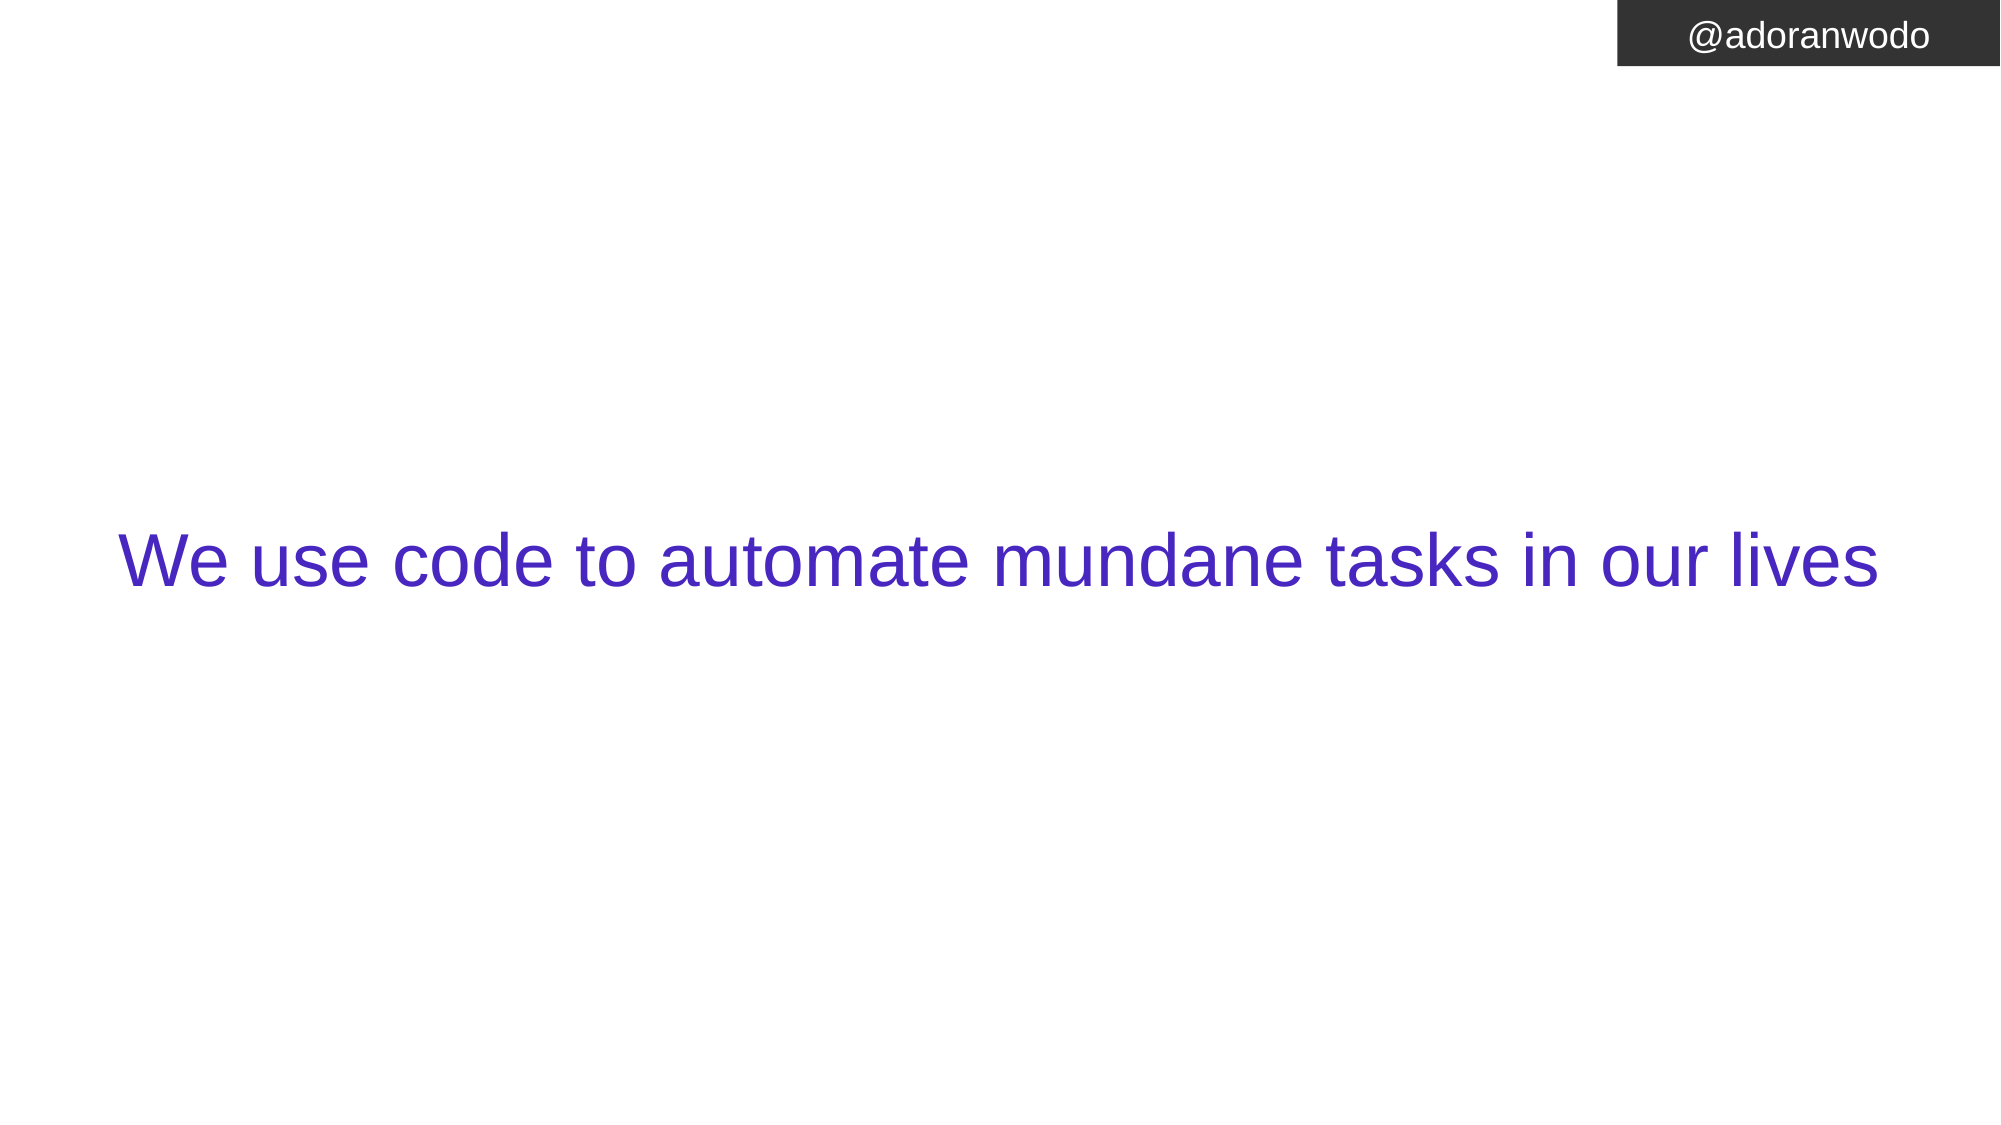

# We use code to automate mundane tasks in our lives
@adoranwodo